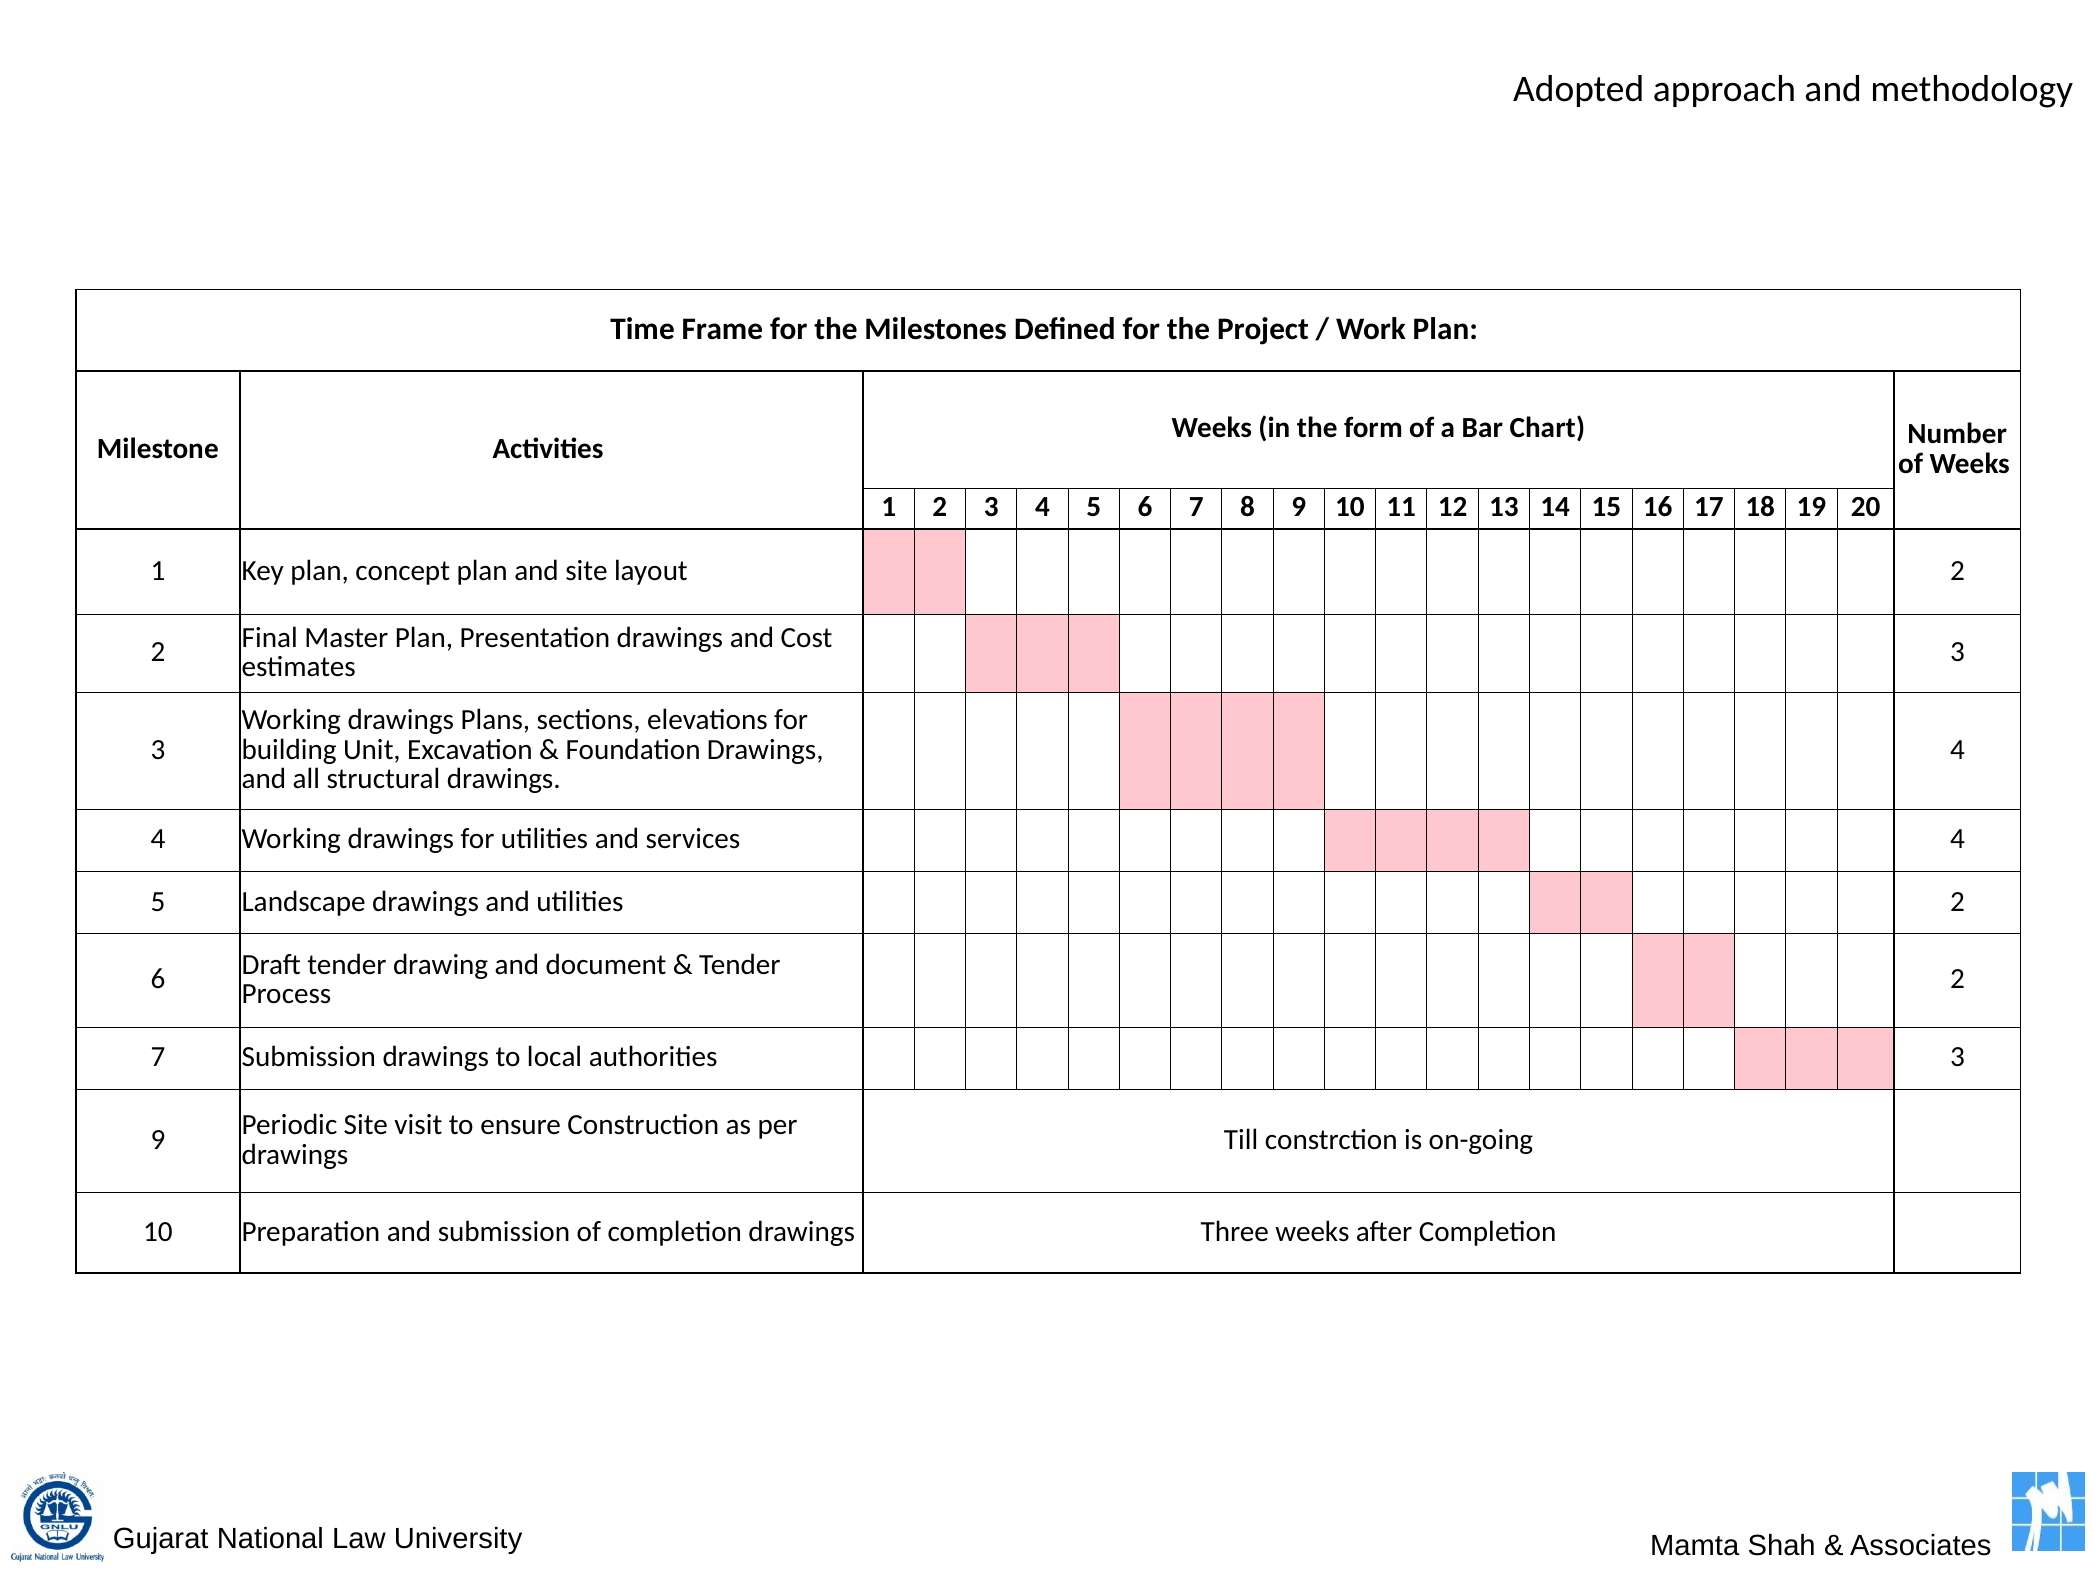

Adopted approach and methodology
| Time Frame for the Milestones Defined for the Project / Work Plan: |  |  |  |  |  |  |  |  |  |  |  |  |  |  |  |  |  |  |  |  |  |  |
| --- | --- | --- | --- | --- | --- | --- | --- | --- | --- | --- | --- | --- | --- | --- | --- | --- | --- | --- | --- | --- | --- | --- |
| Milestone | Activities | Weeks (in the form of a Bar Chart) |  |  |  |  |  |  |  |  |  |  |  |  |  |  |  |  |  |  |  | Number of Weeks |
|  |  | 1 | 2 | 3 | 4 | 5 | 6 | 7 | 8 | 9 | 10 | 11 | 12 | 13 | 14 | 15 | 16 | 17 | 18 | 19 | 20 |  |
| 1 | Key plan, concept plan and site layout |  |  |  |  |  |  |  |  |  |  |  |  |  |  |  |  |  |  |  |  | 2 |
| 2 | Final Master Plan, Presentation drawings and Cost estimates |  |  |  |  |  |  |  |  |  |  |  |  |  |  |  |  |  |  |  |  | 3 |
| 3 | Working drawings Plans, sections, elevations for building Unit, Excavation & Foundation Drawings, and all structural drawings. |  |  |  |  |  |  |  |  |  |  |  |  |  |  |  |  |  |  |  |  | 4 |
| 4 | Working drawings for utilities and services |  |  |  |  |  |  |  |  |  |  |  |  |  |  |  |  |  |  |  |  | 4 |
| 5 | Landscape drawings and utilities |  |  |  |  |  |  |  |  |  |  |  |  |  |  |  |  |  |  |  |  | 2 |
| 6 | Draft tender drawing and document & Tender Process |  |  |  |  |  |  |  |  |  |  |  |  |  |  |  |  |  |  |  |  | 2 |
| 7 | Submission drawings to local authorities |  |  |  |  |  |  |  |  |  |  |  |  |  |  |  |  |  |  |  |  | 3 |
| 9 | Periodic Site visit to ensure Construction as per drawings | Till constrction is on-going |  |  |  |  |  |  |  |  |  |  |  |  |  |  |  |  |  |  |  |  |
| 10 | Preparation and submission of completion drawings | Three weeks after Completion |  |  |  |  |  |  |  |  |  |  |  |  |  |  |  |  |  |  |  |  |